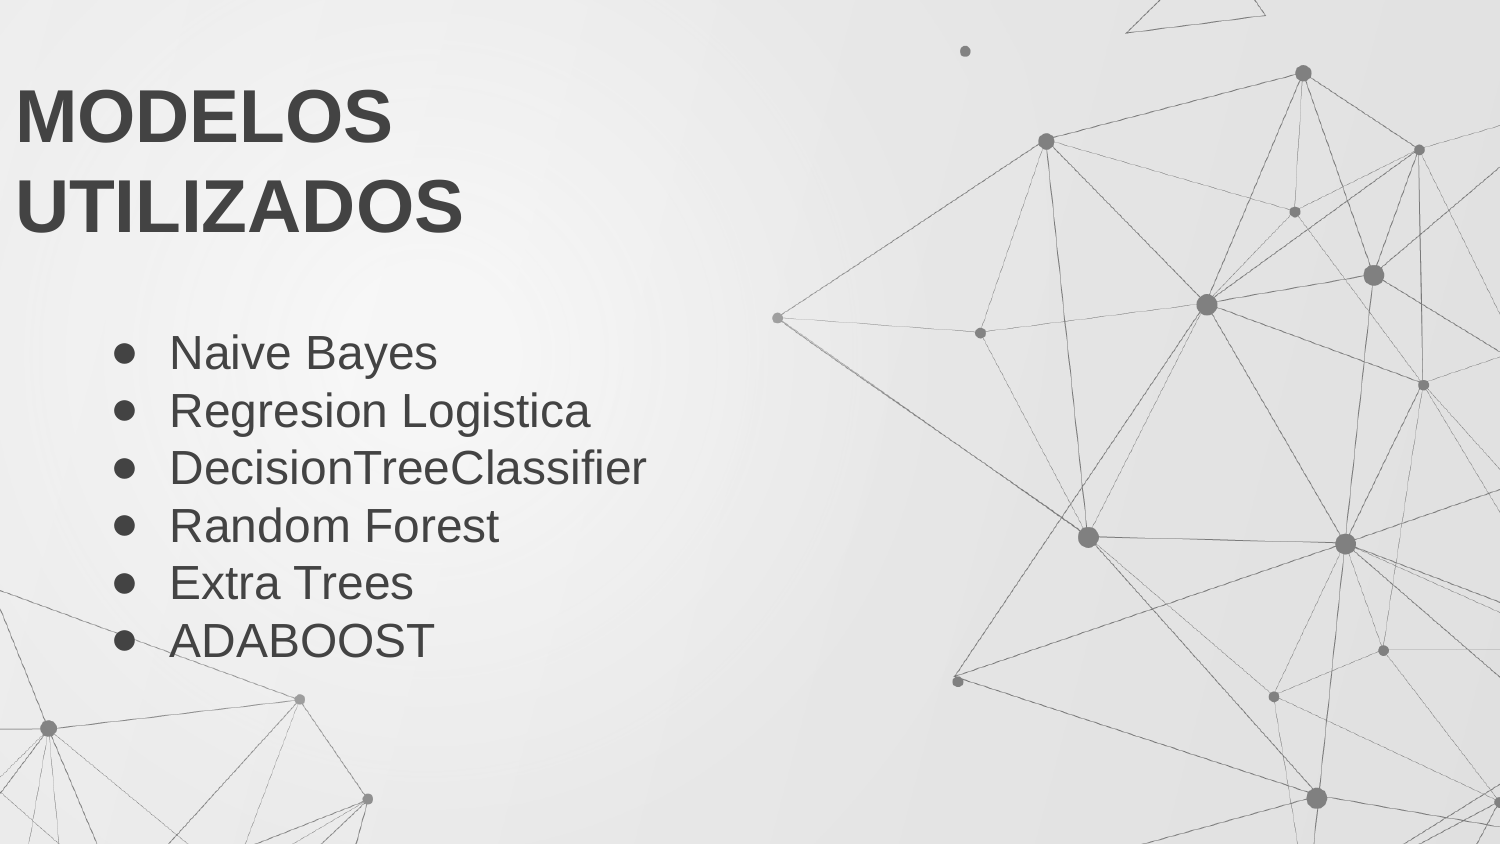

# MODELOS UTILIZADOS
Naive Bayes
Regresion Logistica
DecisionTreeClassifier
Random Forest
Extra Trees
ADABOOST